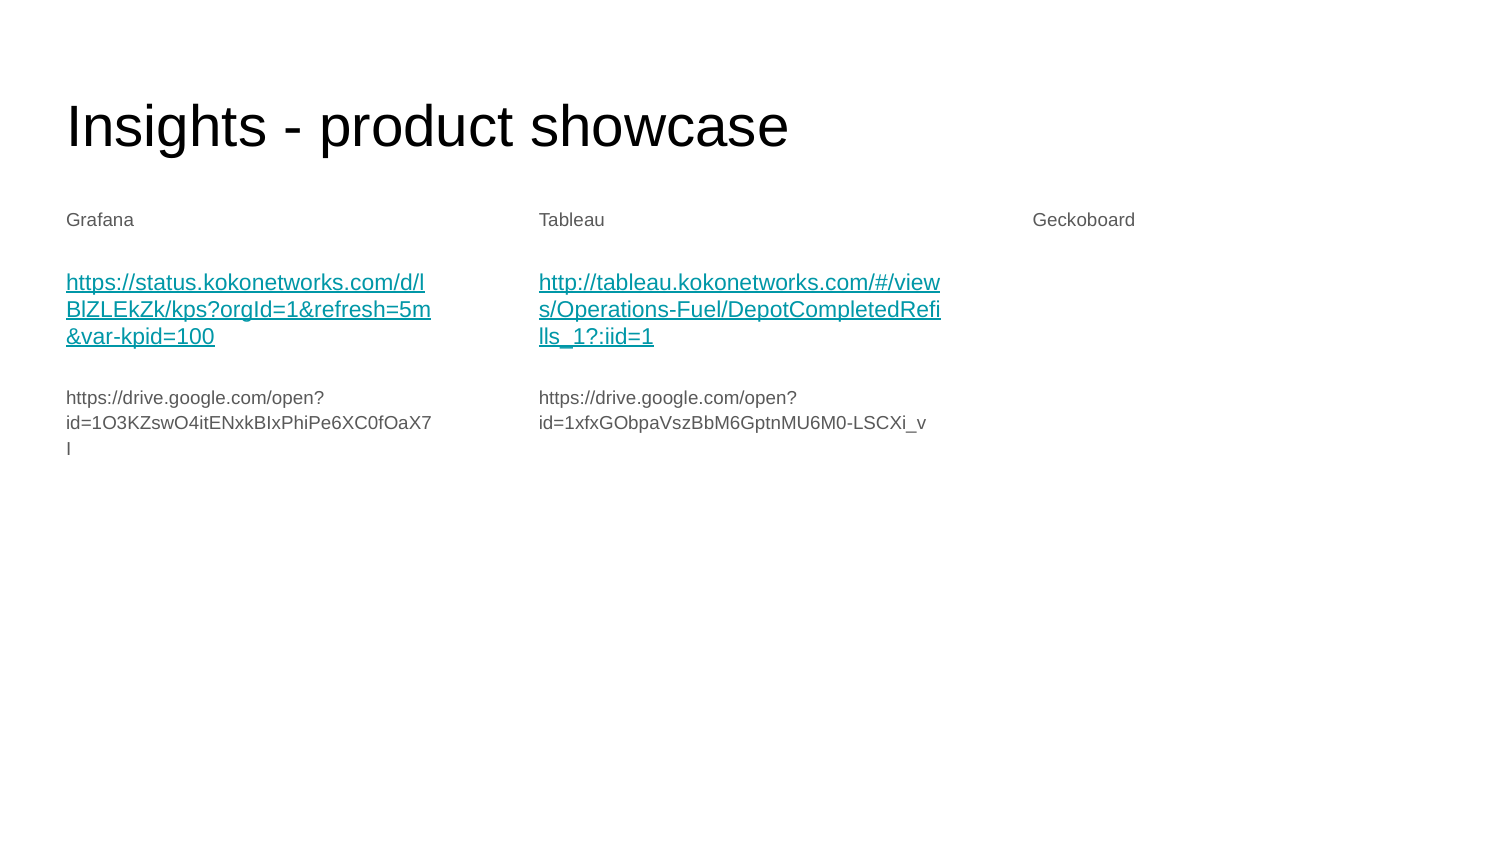

# Insights - product showcase
Grafana
https://status.kokonetworks.com/d/lBlZLEkZk/kps?orgId=1&refresh=5m&var-kpid=100
https://drive.google.com/open?id=1O3KZswO4itENxkBIxPhiPe6XC0fOaX7I
Tableau
http://tableau.kokonetworks.com/#/views/Operations-Fuel/DepotCompletedRefills_1?:iid=1
https://drive.google.com/open?id=1xfxGObpaVszBbM6GptnMU6M0-LSCXi_v
Geckoboard